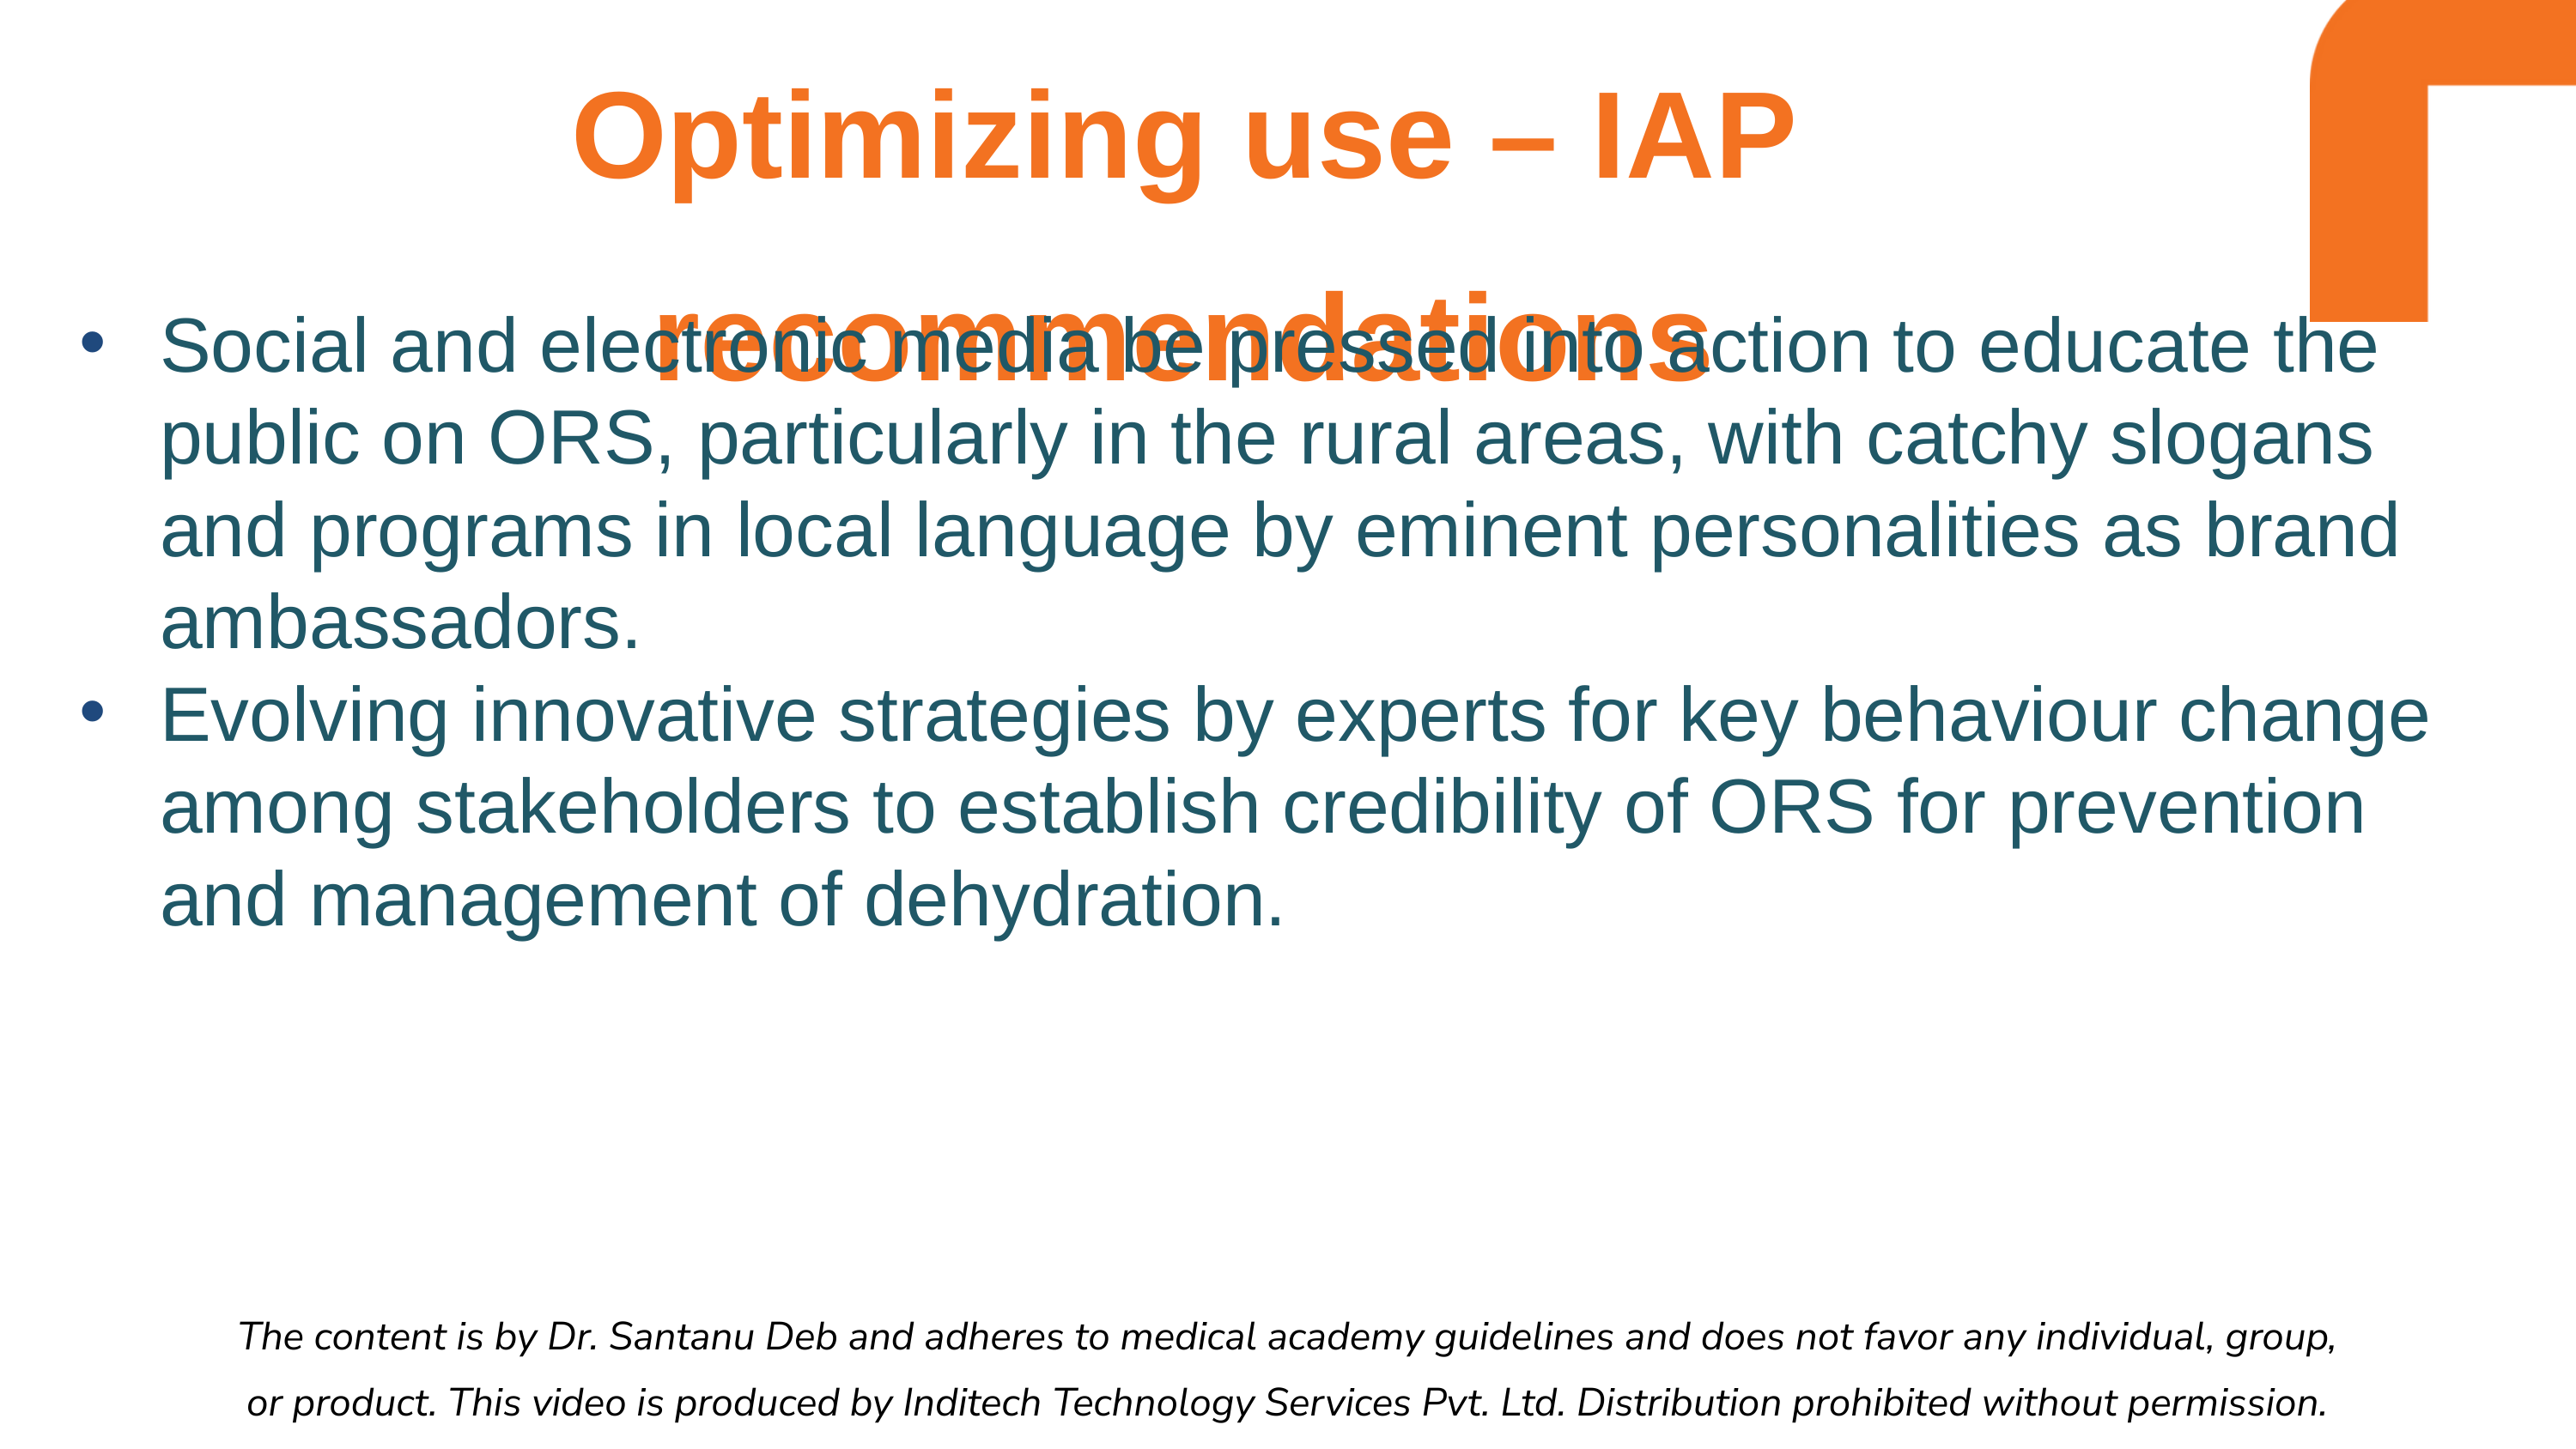

Optimizing use – IAP recommendations

Social and electronic media be pressed into action to educate the public on ORS, particularly in the rural areas, with catchy slogans and programs in local language by eminent personalities as brand ambassadors.
Evolving innovative strategies by experts for key behaviour change among stakeholders to establish credibility of ORS for prevention and management of dehydration.
The content is by Dr. Santanu Deb and adheres to medical academy guidelines and does not favor any individual, group, or product. This video is produced by Inditech Technology Services Pvt. Ltd. Distribution prohibited without permission.